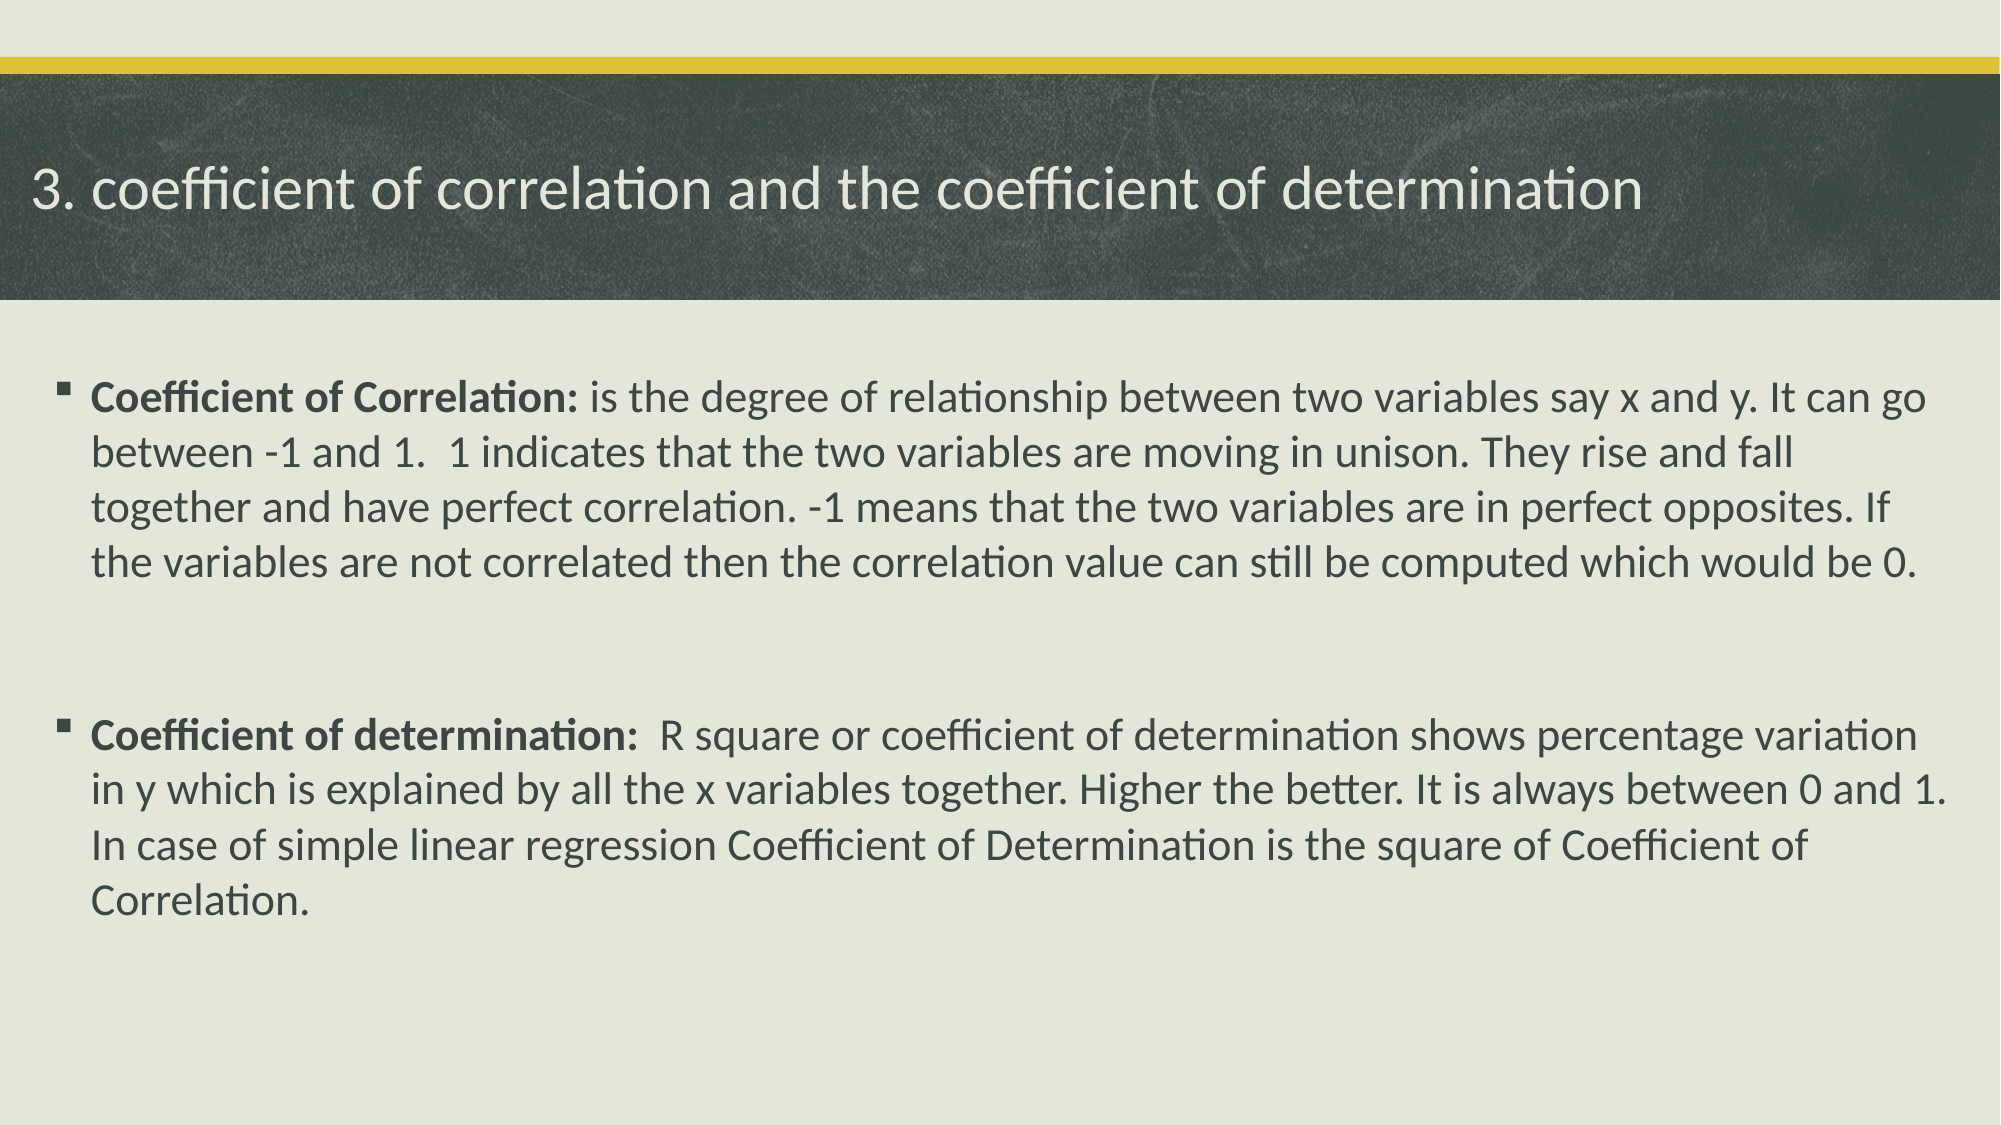

# 3. coefficient of correlation and the coefficient of determination
Coefficient of Correlation: is the degree of relationship between two variables say x and y. It can go between -1 and 1.  1 indicates that the two variables are moving in unison. They rise and fall together and have perfect correlation. -1 means that the two variables are in perfect opposites. If the variables are not correlated then the correlation value can still be computed which would be 0.

Coefficient of determination:  R square or coefficient of determination shows percentage variation in y which is explained by all the x variables together. Higher the better. It is always between 0 and 1. In case of simple linear regression Coefficient of Determination is the square of Coefficient of Correlation.